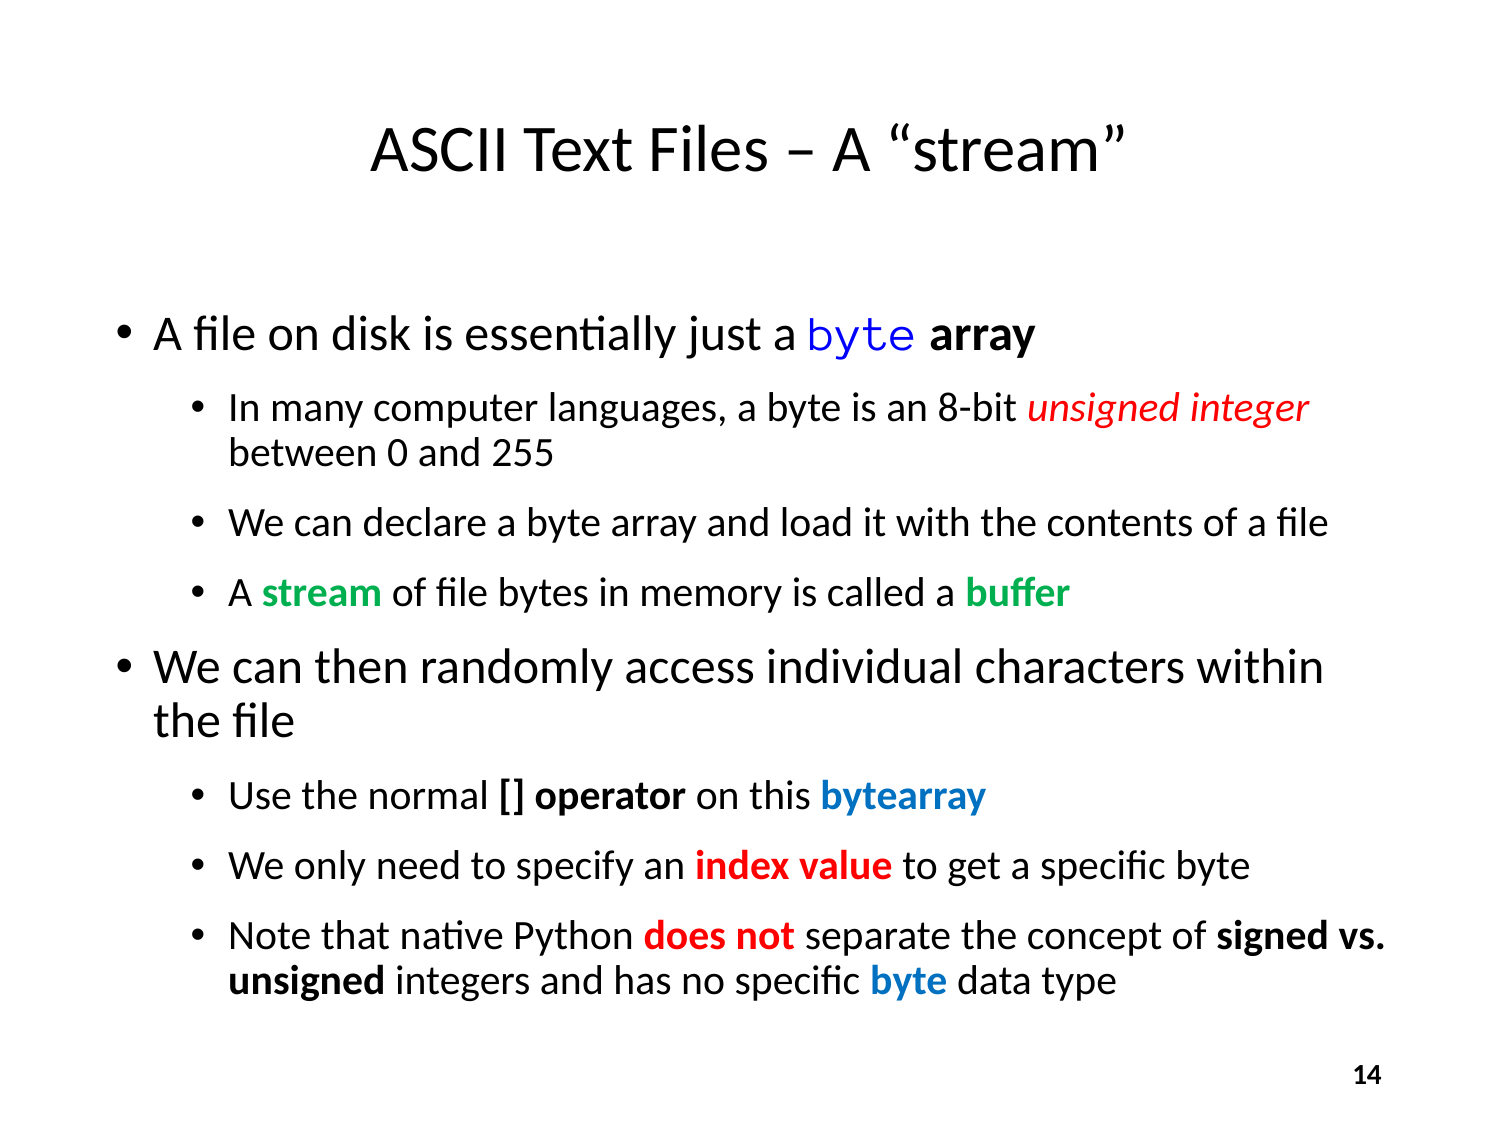

# ASCII Text Files – A “stream”
A file on disk is essentially just a byte array
In many computer languages, a byte is an 8-bit unsigned integer between 0 and 255
We can declare a byte array and load it with the contents of a file
A stream of file bytes in memory is called a buffer
We can then randomly access individual characters within the file
Use the normal [] operator on this bytearray
We only need to specify an index value to get a specific byte
Note that native Python does not separate the concept of signed vs.  unsigned integers and has no specific byte data type
14